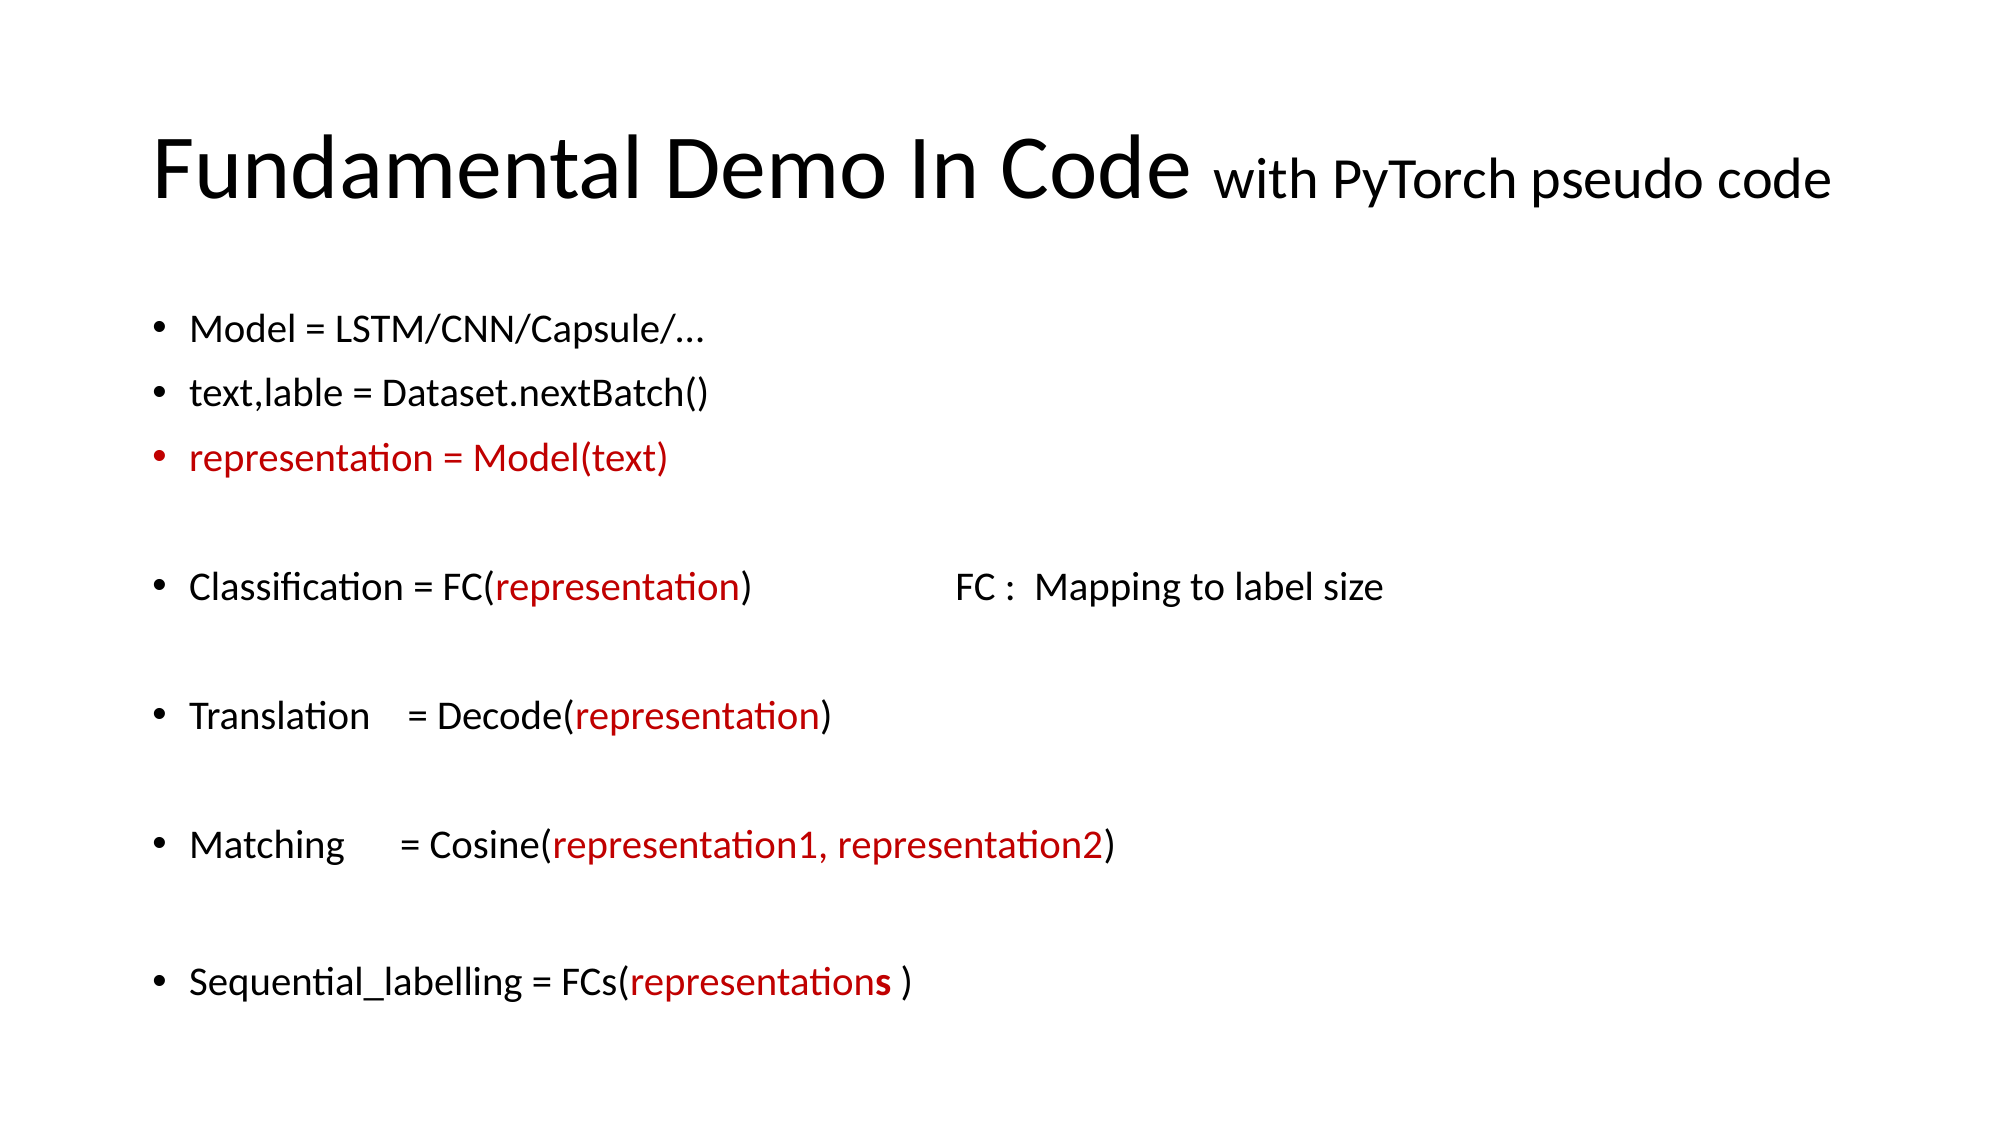

# Fundamental Demo In Code with PyTorch pseudo code
Model = LSTM/CNN/Capsule/…
text,lable = Dataset.nextBatch()
representation = Model(text)

Classification = FC(representation)                      FC :  Mapping to label size

Translation    = Decode(representation)

Matching      = Cosine(representation1, representation2)

Sequential_labelling = FCs(representations )